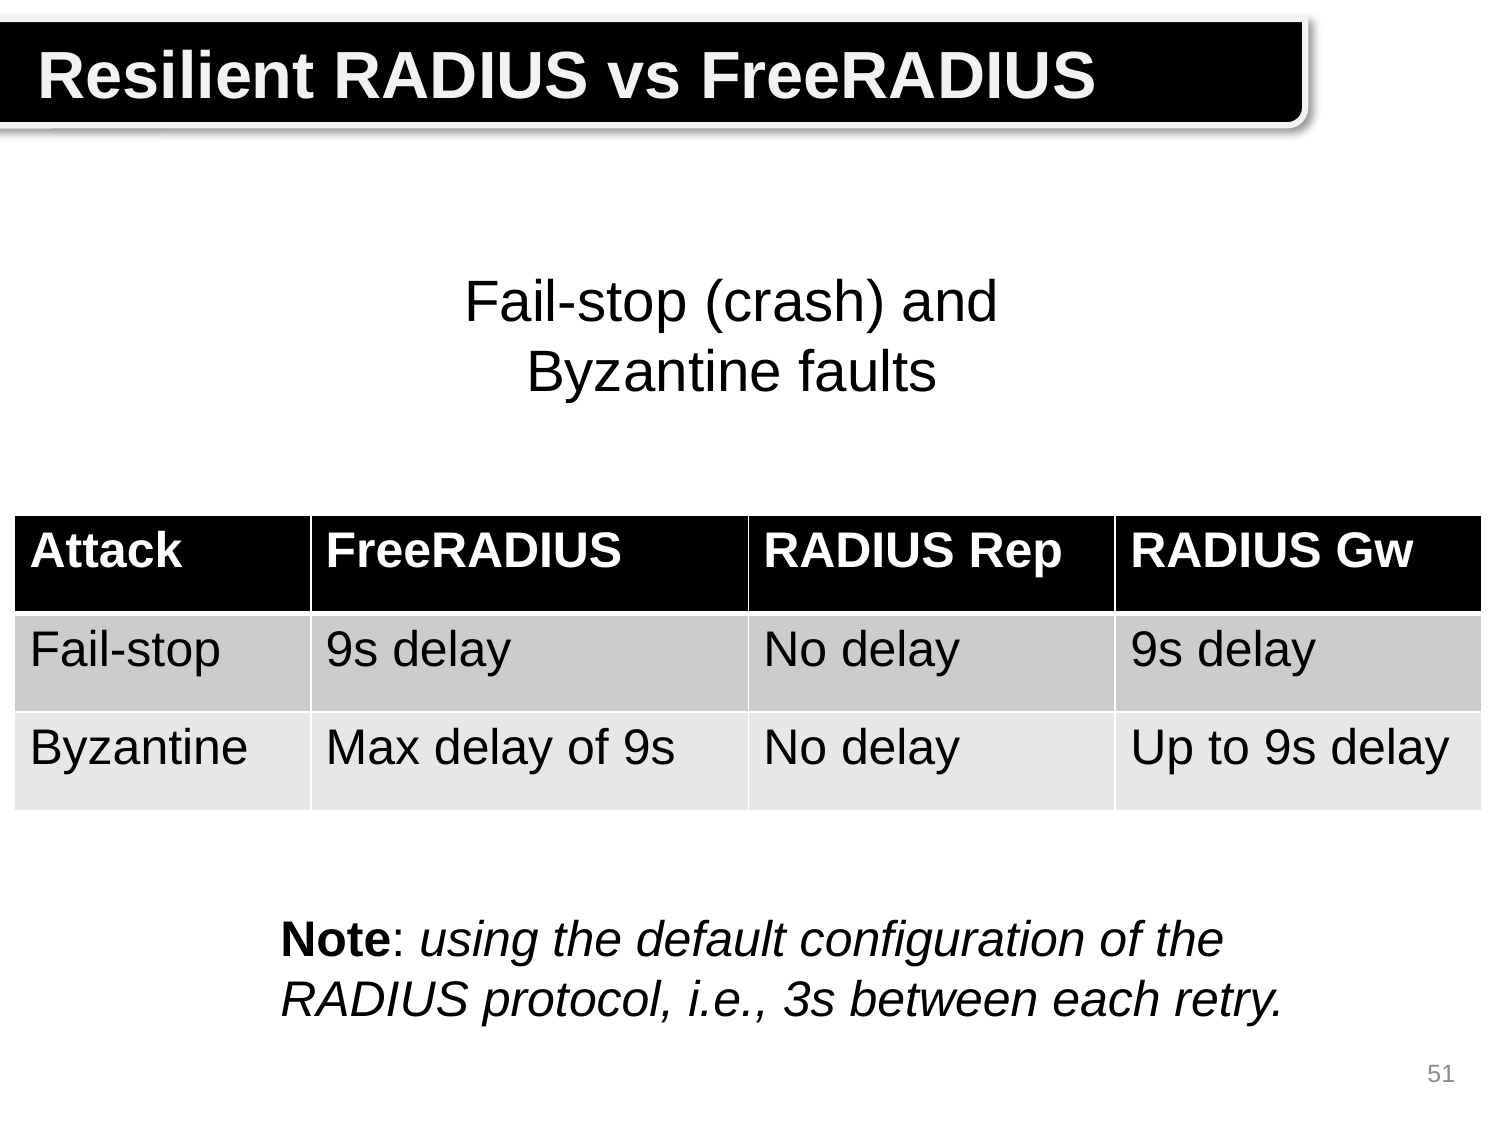

Resilient RADIUS vs FreeRADIUS
Fail-stop (crash) and Byzantine faults
| Attack | FreeRADIUS | RADIUS Rep | RADIUS Gw |
| --- | --- | --- | --- |
| Fail-stop | 9s delay | No delay | 9s delay |
| Byzantine | Max delay of 9s | No delay | Up to 9s delay |
Note: using the default configuration of the RADIUS protocol, i.e., 3s between each retry.
51